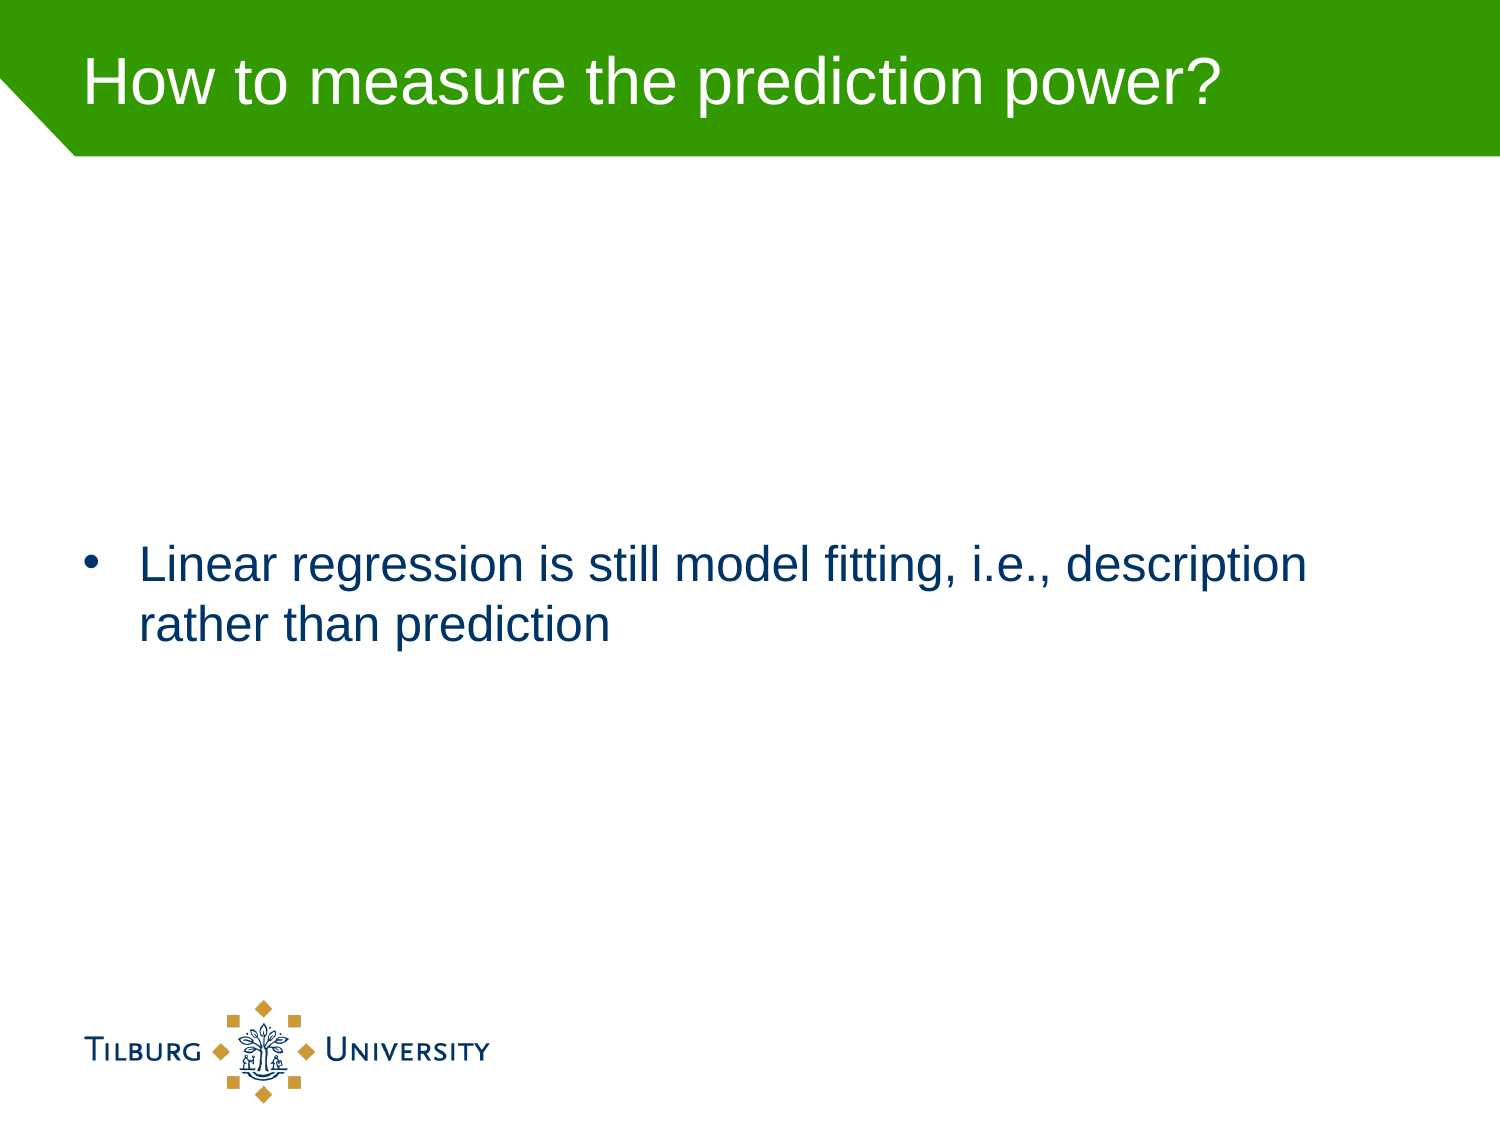

# How to measure the prediction power?
Linear regression is still model fitting, i.e., description rather than prediction